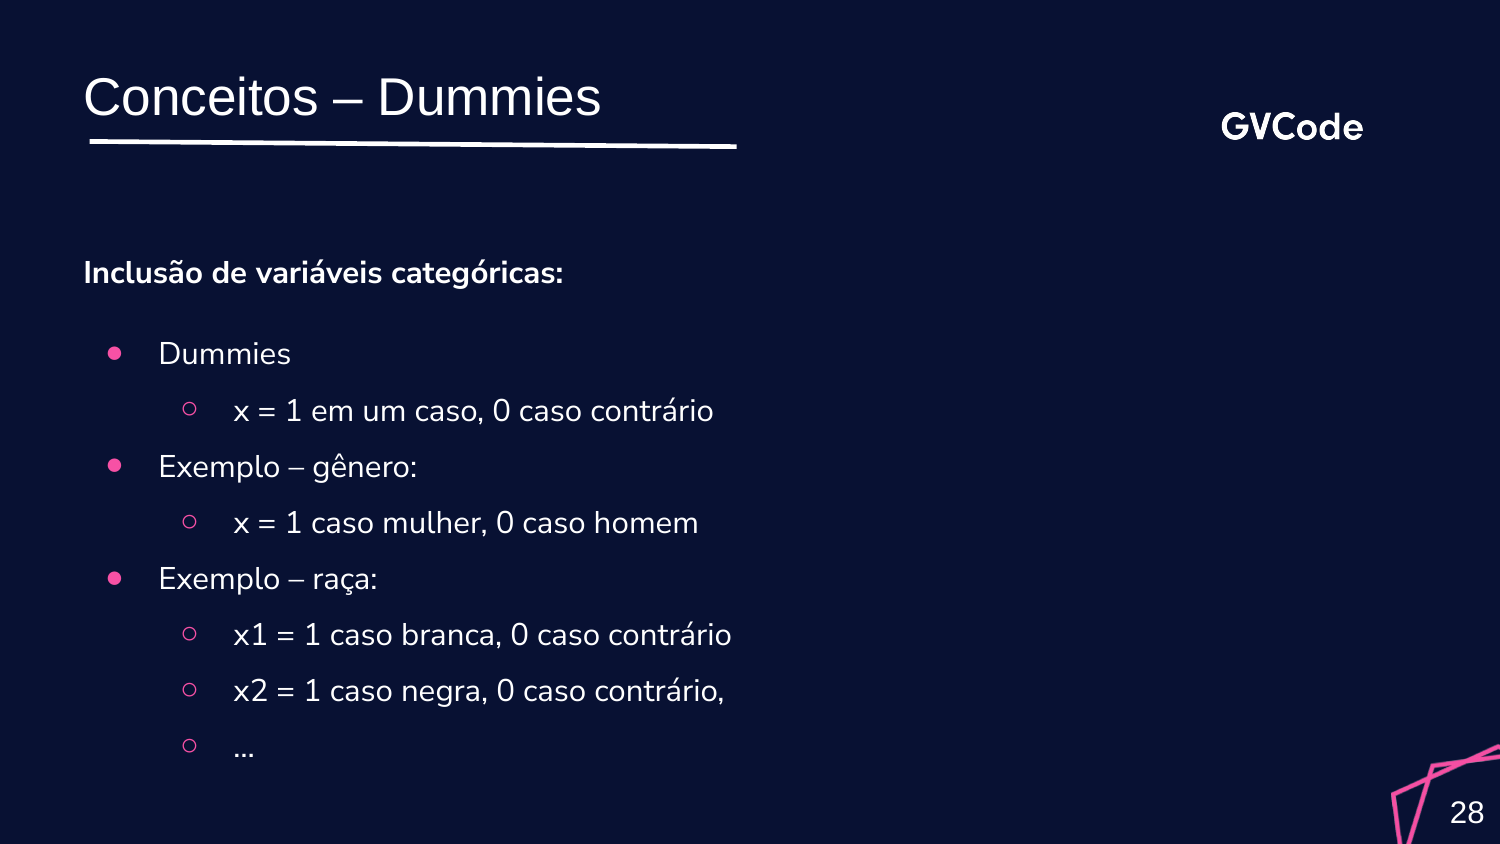

# Conceitos – Dummies
Inclusão de variáveis categóricas:
Dummies
x = 1 em um caso, 0 caso contrário
Exemplo – gênero:
x = 1 caso mulher, 0 caso homem
Exemplo – raça:
x1 = 1 caso branca, 0 caso contrário
x2 = 1 caso negra, 0 caso contrário,
…
28